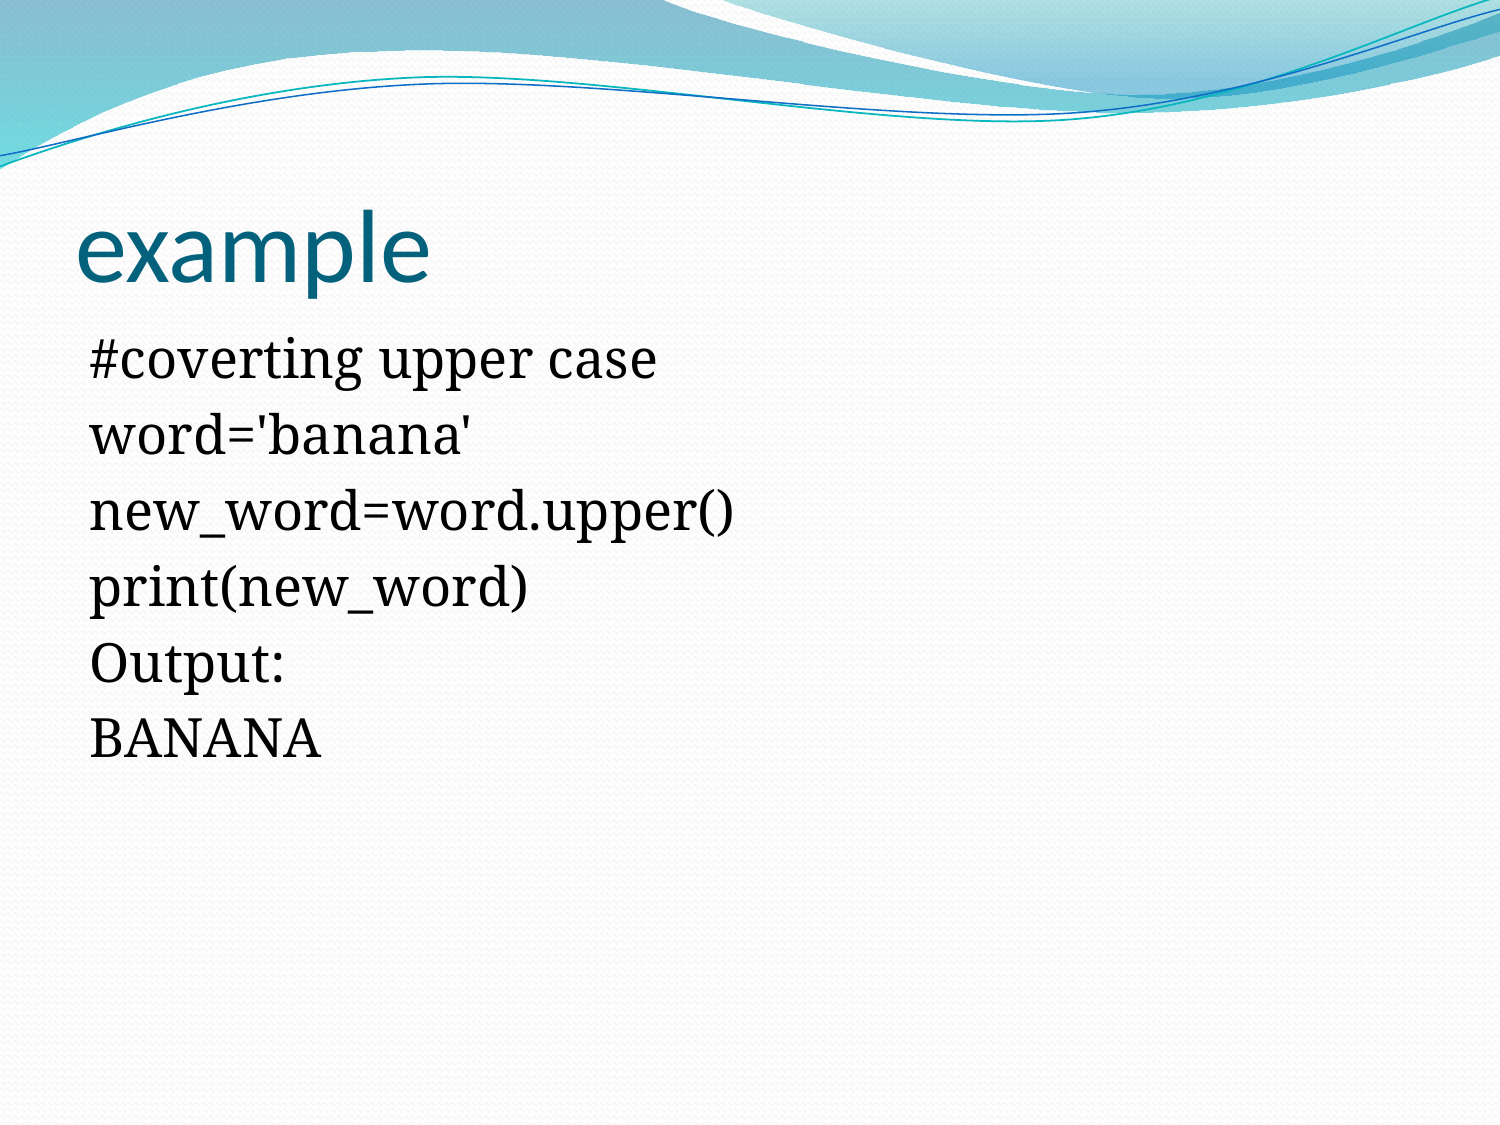

# example
#coverting upper case
word='banana'
new_word=word.upper()
print(new_word)
Output:
BANANA